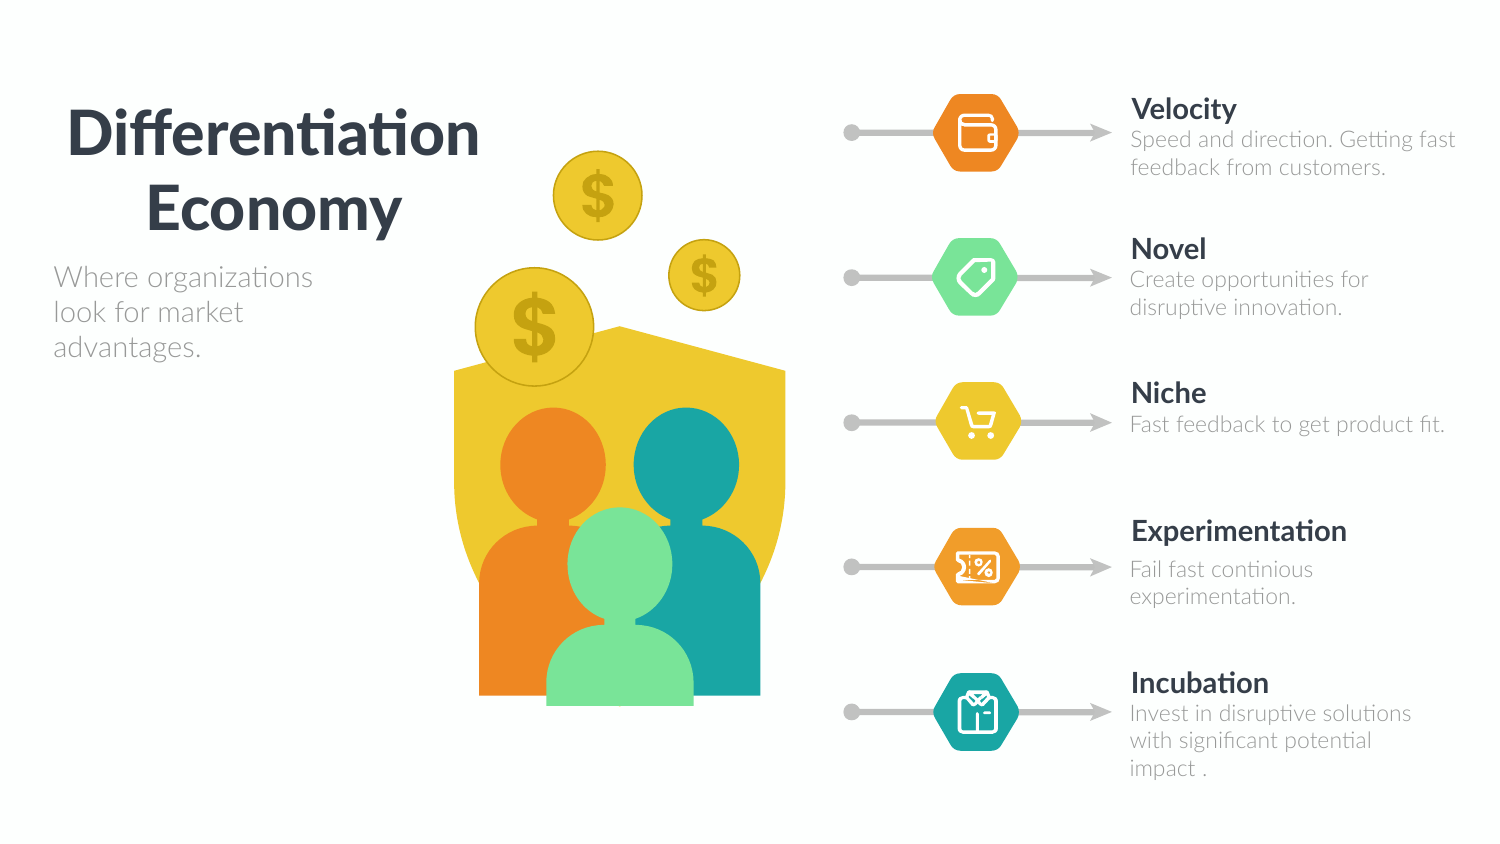

Velocity
Speed and direction. Getting fast feedback from customers.
Differentiation
Economy
Where organizations look for market advantages.

Novel
Create opportunities for disruptive innovation.

Niche
Fast feedback to get product fit.

Experimentation
Fail fast continious experimentation.

Incubation
Invest in disruptive solutions with significant potential impact .